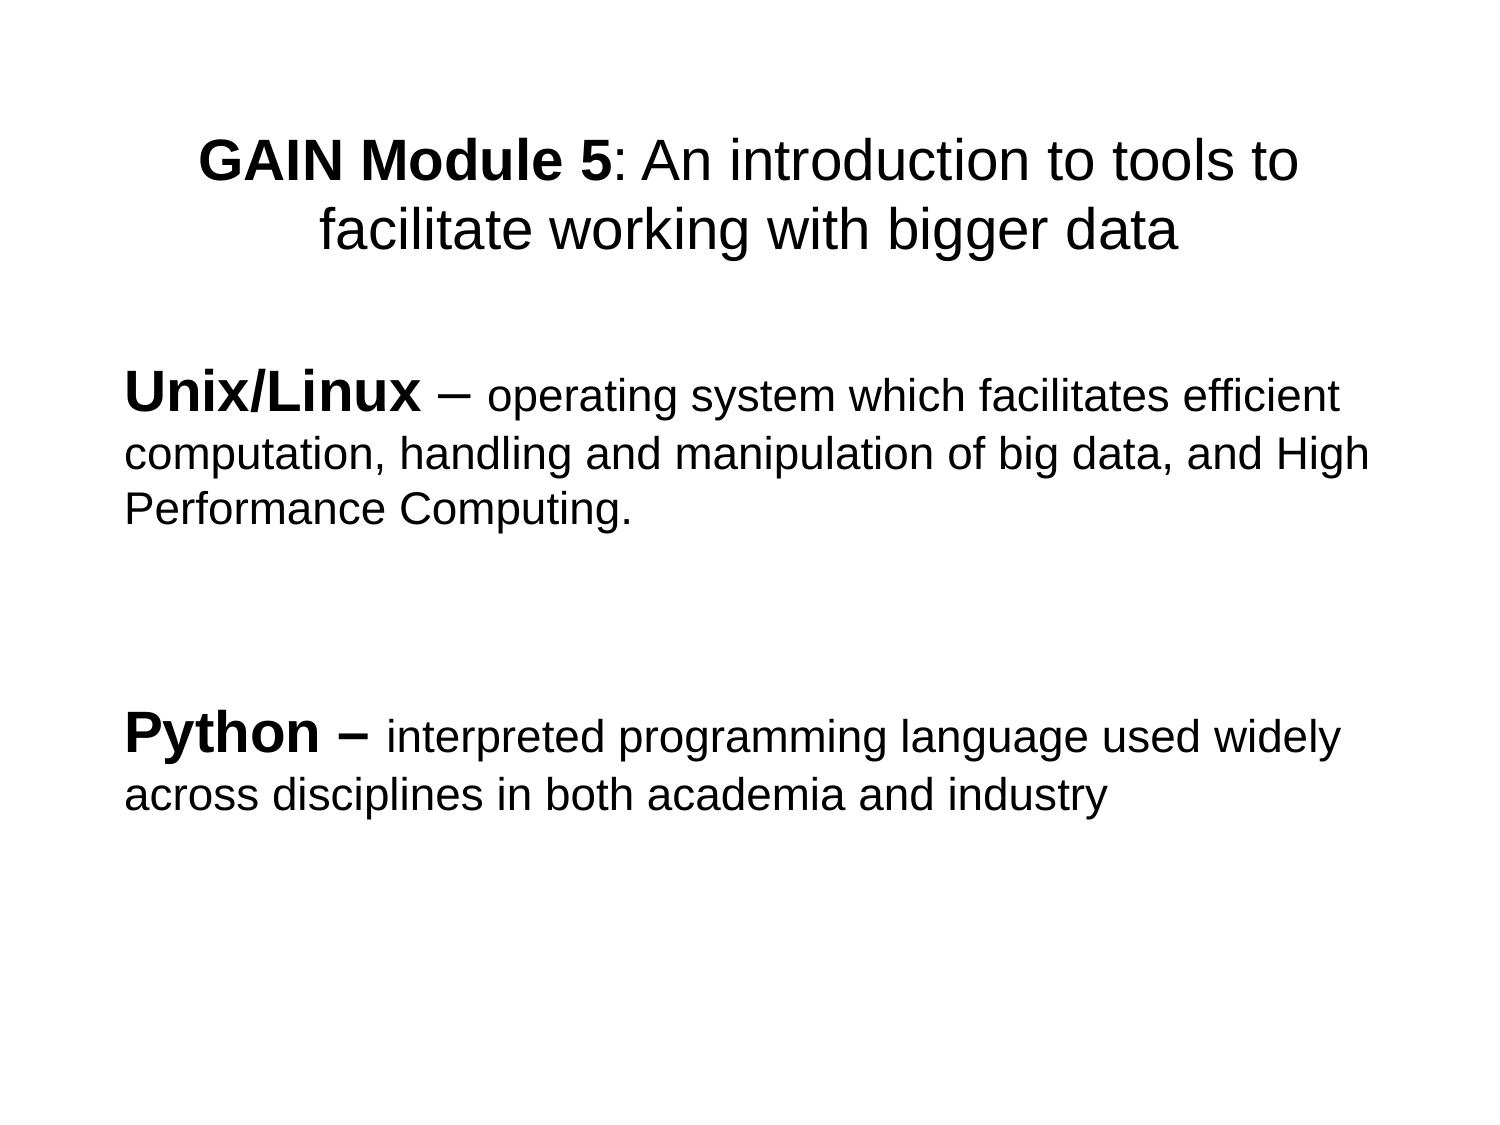

GAIN Module 5: An introduction to tools to facilitate working with bigger data
Unix/Linux – operating system which facilitates efficient computation, handling and manipulation of big data, and High Performance Computing.
Python – interpreted programming language used widely across disciplines in both academia and industry